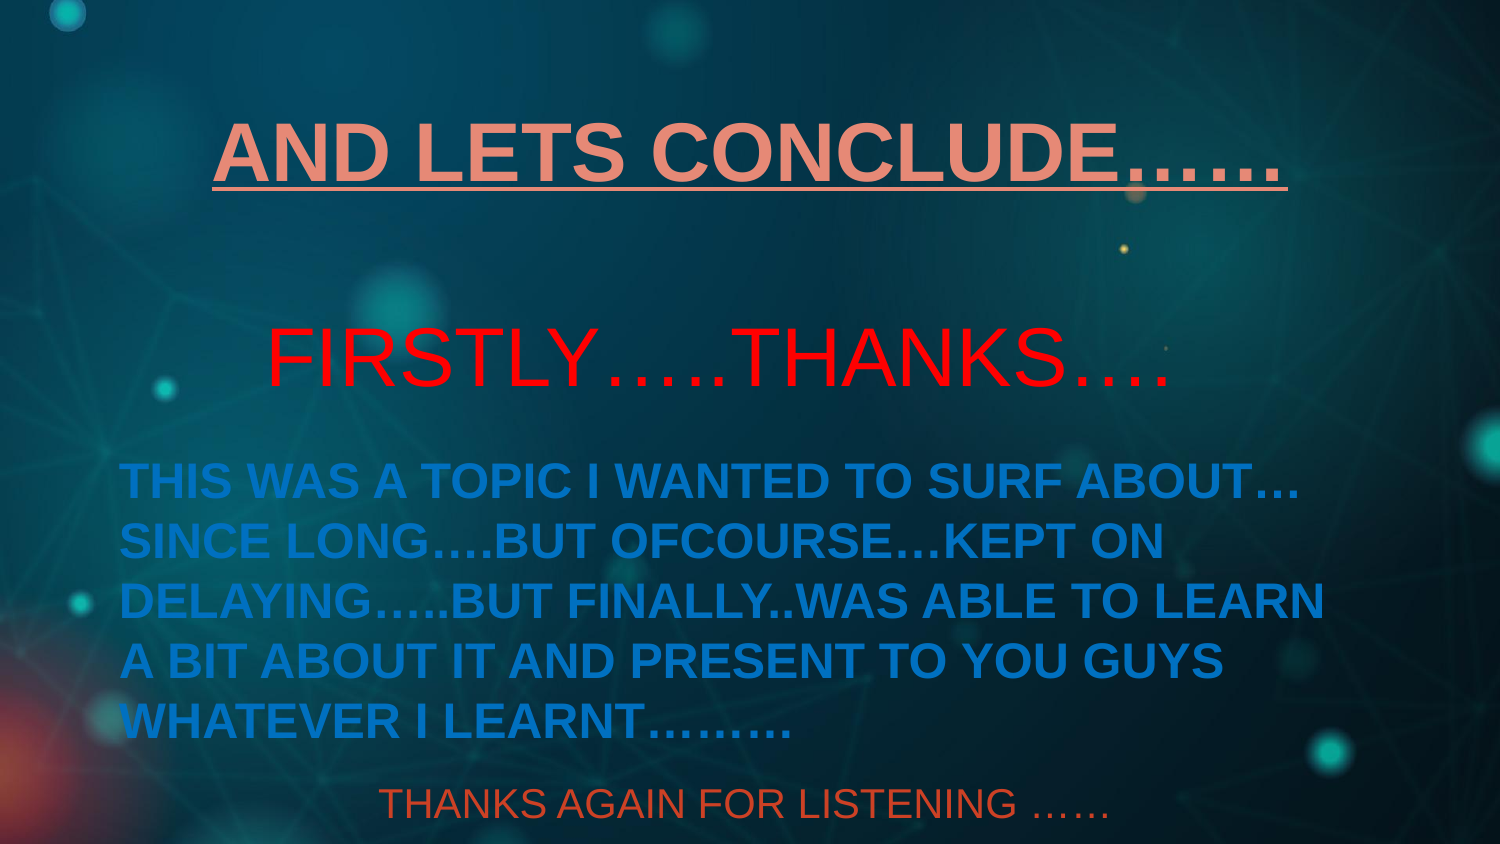

# AND LETS CONCLUDE……
FIRSTLY…..THANKS….
THIS WAS A TOPIC I WANTED TO SURF ABOUT…SINCE LONG….BUT OFCOURSE…KEPT ON DELAYING…..BUT FINALLY..WAS ABLE TO LEARN A BIT ABOUT IT AND PRESENT TO YOU GUYS WHATEVER I LEARNT………
THANKS AGAIN FOR LISTENING ……